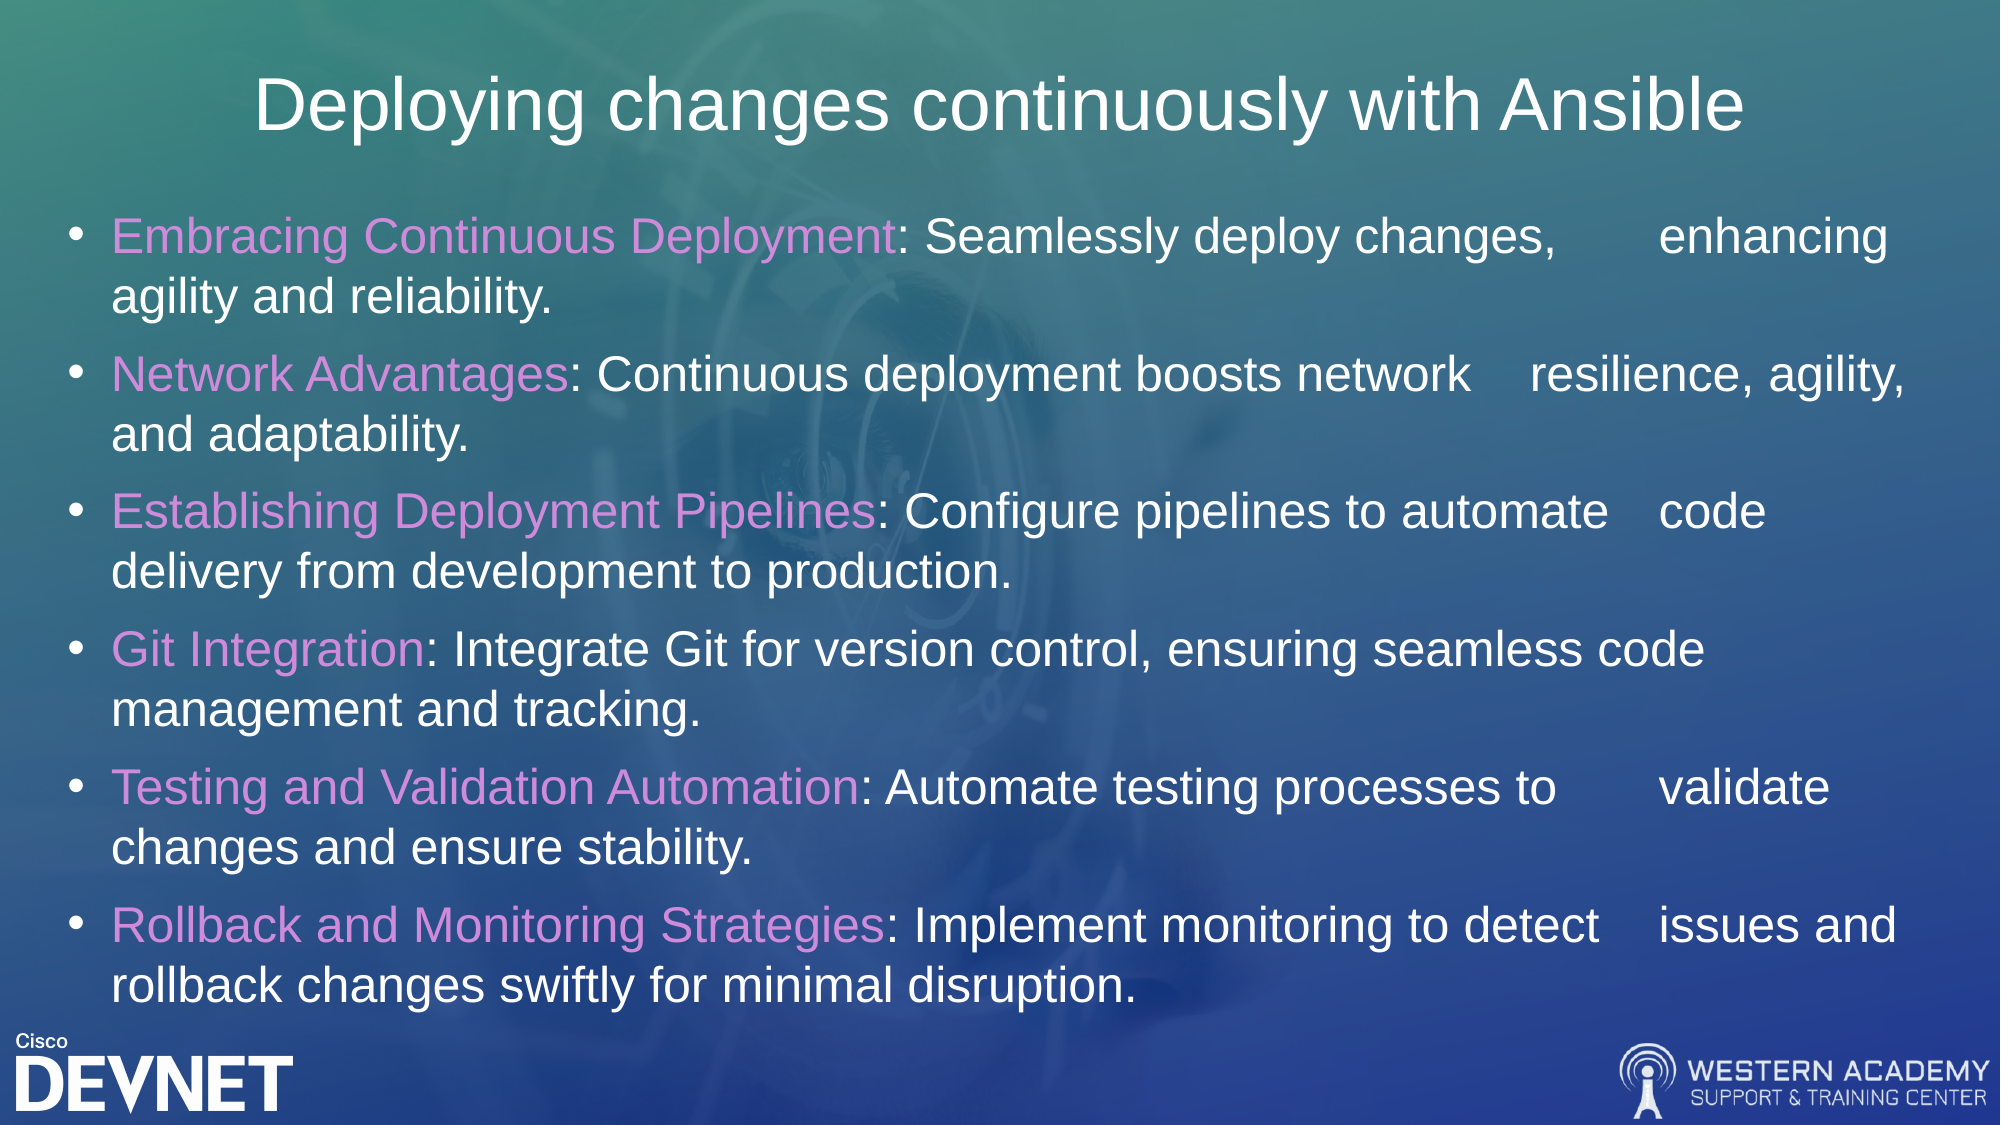

# Deploying changes continuously with Ansible
Embracing Continuous Deployment: Seamlessly deploy changes, 	enhancing agility and reliability.
Network Advantages: Continuous deployment boosts network 	resilience, agility, and adaptability.
Establishing Deployment Pipelines: Configure pipelines to automate 	code delivery from development to production.
Git Integration: Integrate Git for version control, ensuring seamless code 	management and tracking.
Testing and Validation Automation: Automate testing processes to 	validate changes and ensure stability.
Rollback and Monitoring Strategies: Implement monitoring to detect 	issues and rollback changes swiftly for minimal disruption.